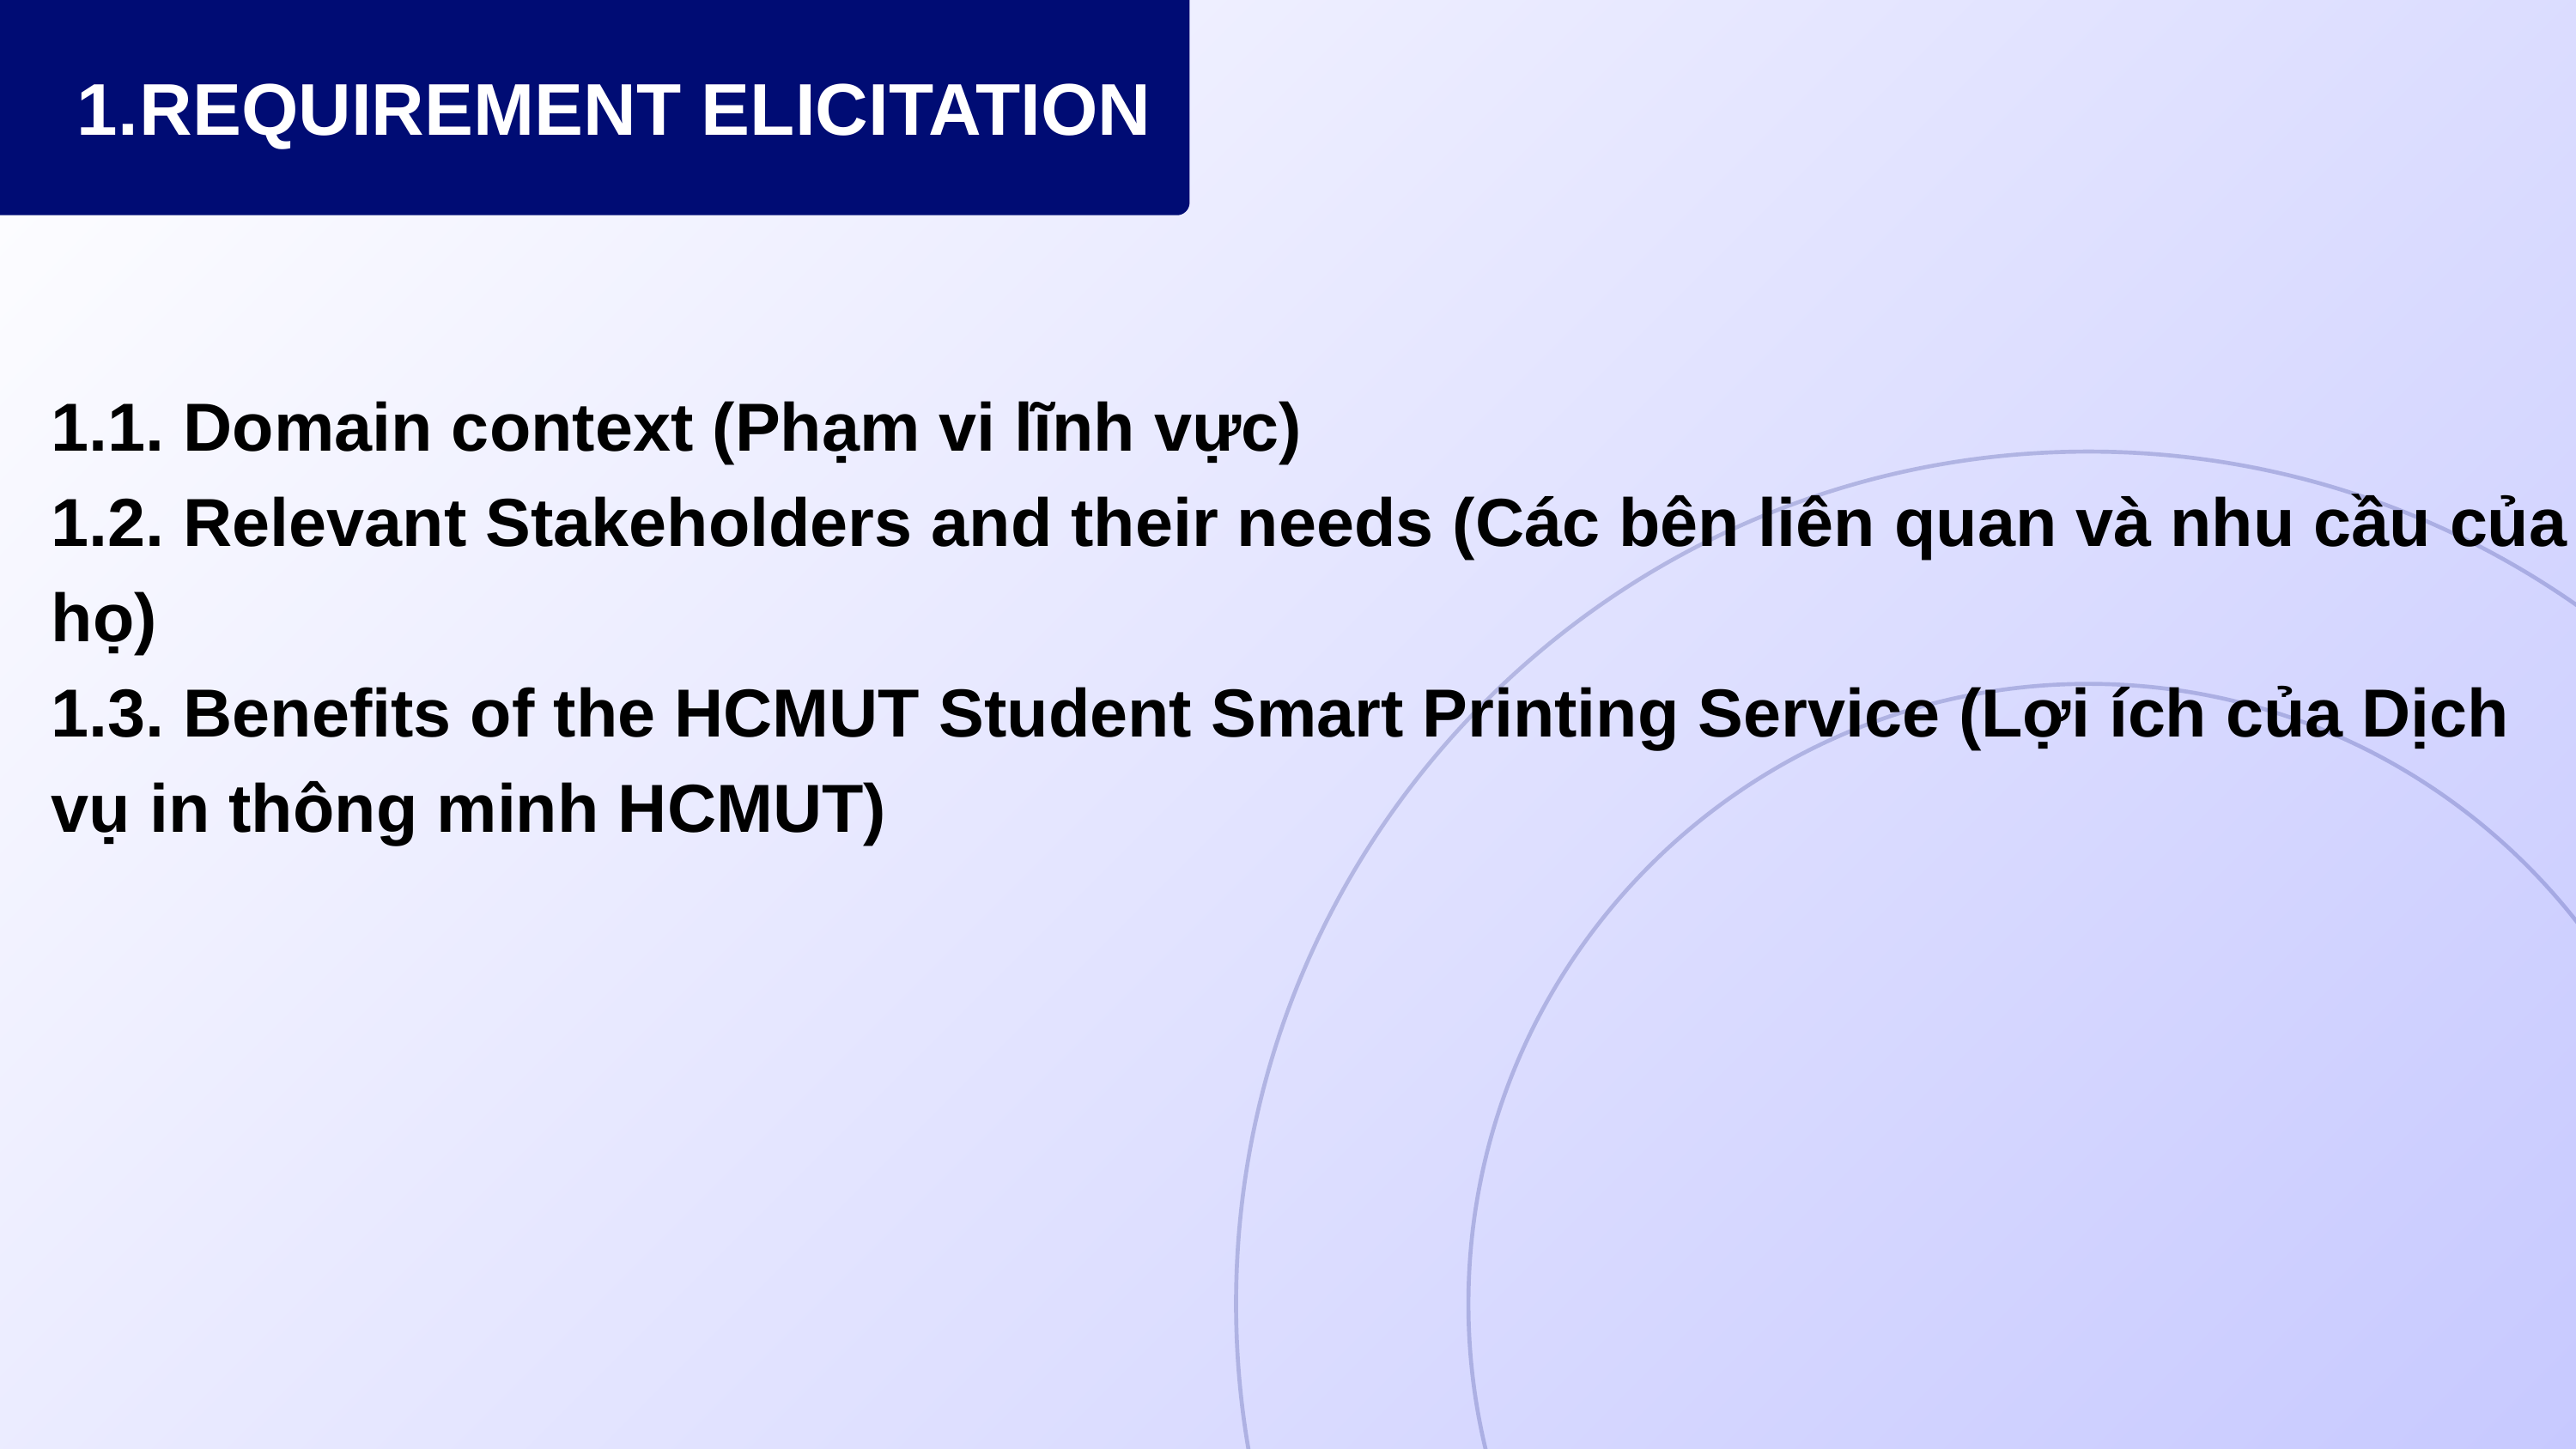

REQUIREMENT ELICITATION
1.1. Domain context (Phạm vi lĩnh vực)
1.2. Relevant Stakeholders and their needs (Các bên liên quan và nhu cầu của họ)
1.3. Benefits of the HCMUT Student Smart Printing Service (Lợi ích của Dịch vụ in thông minh HCMUT)